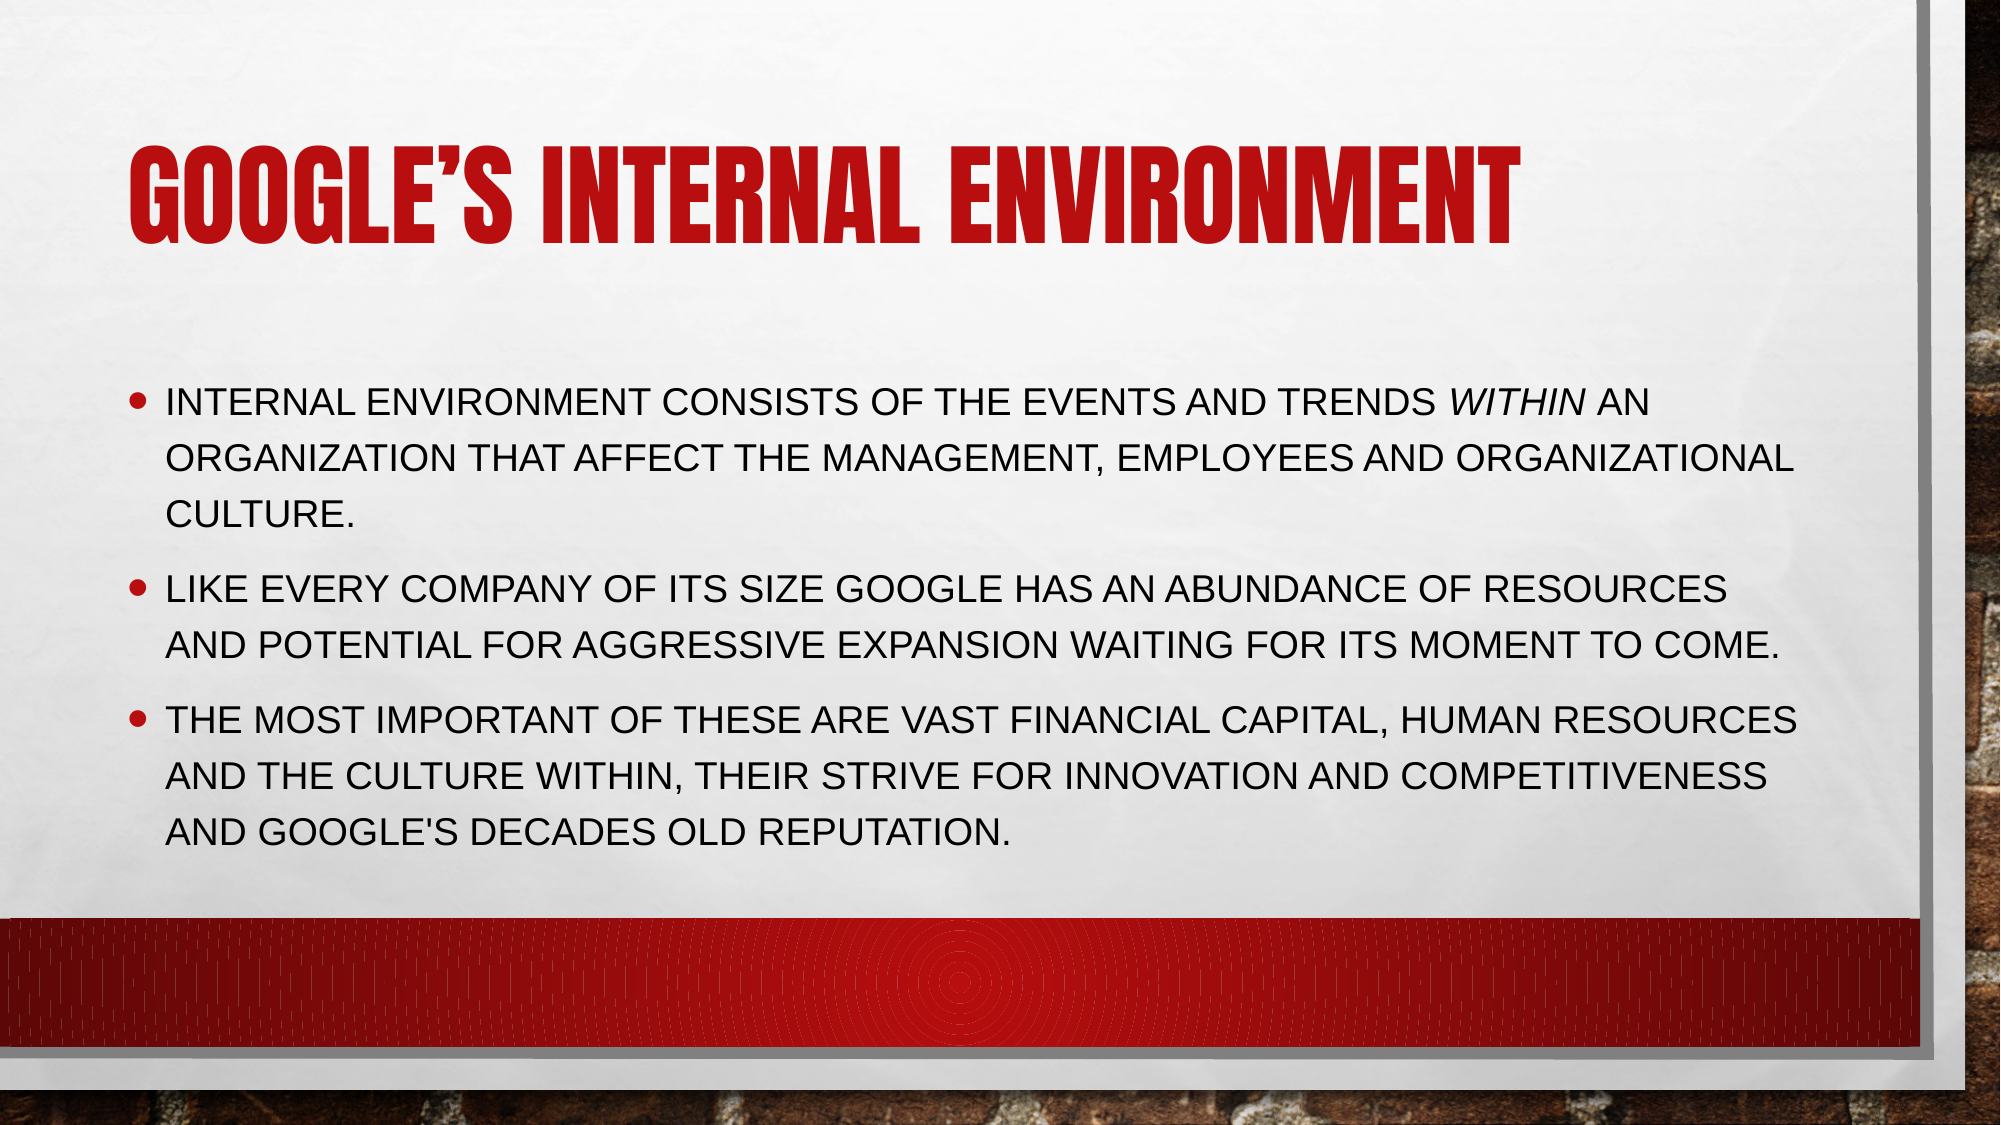

# Google’s internal environment
Internal environment consists of the events and trends within an organization that affect the management, employees and organizational culture.
Like every company of its size google has an abundance of resources and potential for aggressive expansion waiting for its moment to come.
The most important of these are vast financial capital, human resources and the culture within, their strive for innovation and competitiveness and Google's decades old reputation.